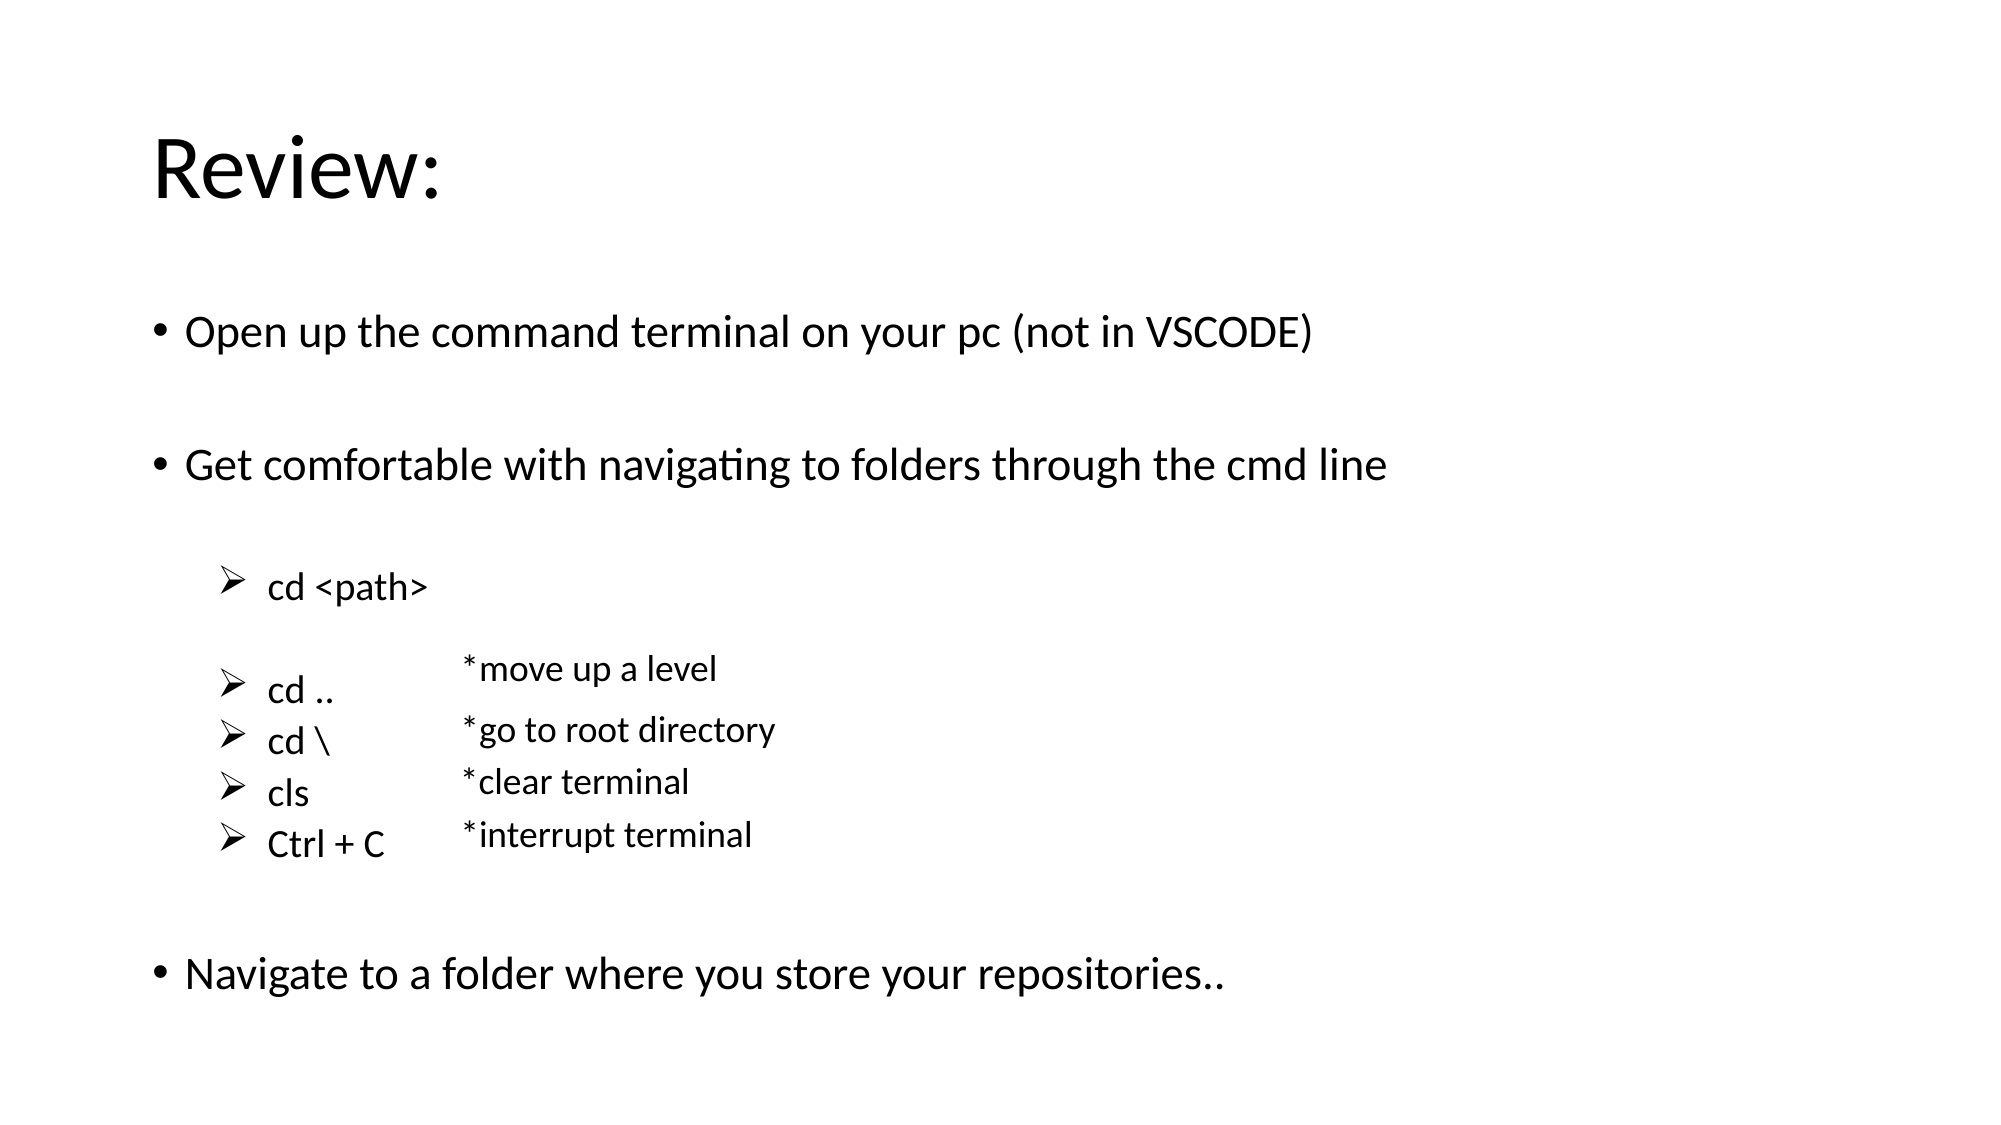

# Review:
Open up the command terminal on your pc (not in VSCODE)

Get comfortable with navigating to folders through the cmd line

  cd <path>

  cd ..
  cd \
  cls
  Ctrl + C

Navigate to a folder where you store your repositories..

*move up a level
*go to root directory
*clear terminal
*interrupt terminal